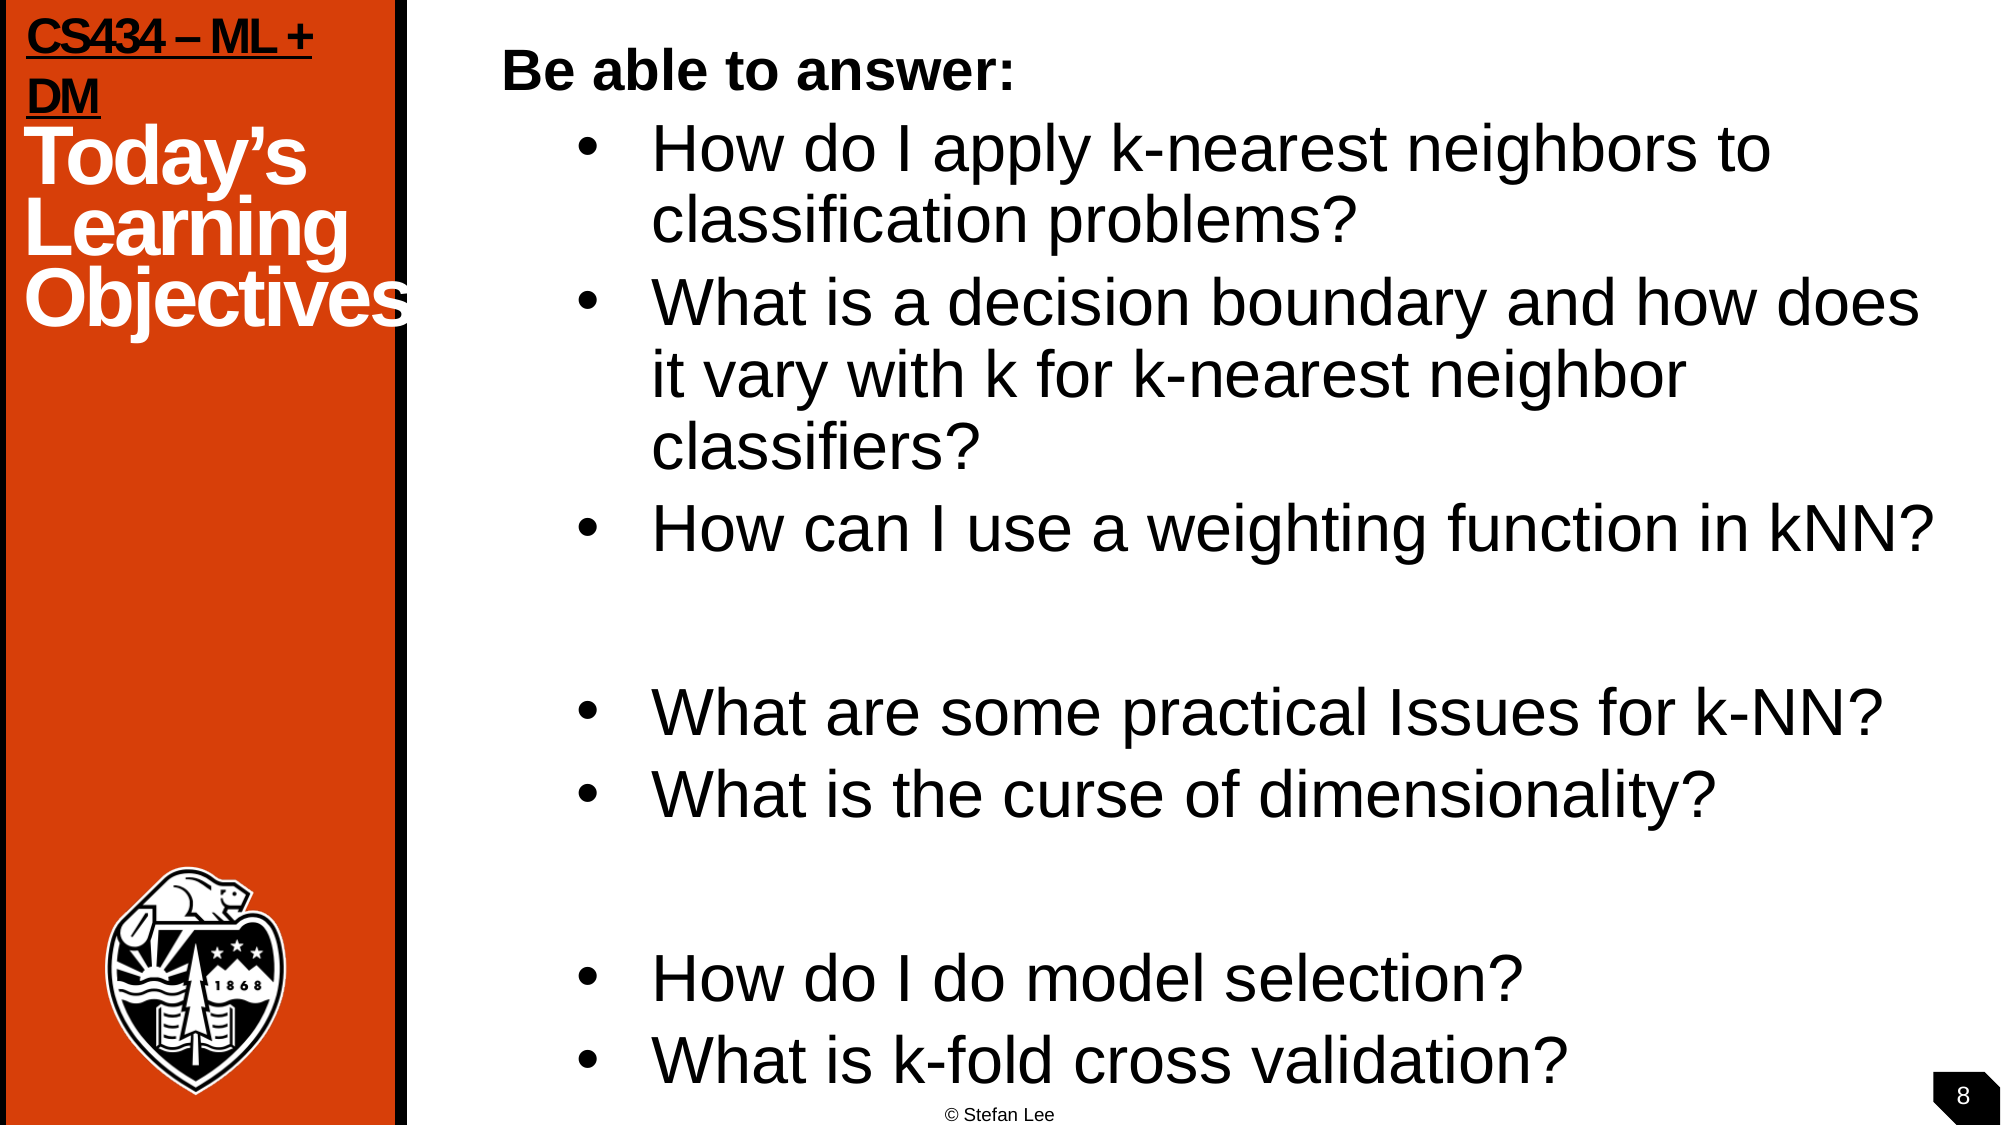

Be able to answer:
How do I apply k-nearest neighbors to classification problems?
What is a decision boundary and how does it vary with k for k-nearest neighbor classifiers?
How can I use a weighting function in kNN?

What are some practical Issues for k-NN?
What is the curse of dimensionality?

How do I do model selection?
What is k-fold cross validation?

8